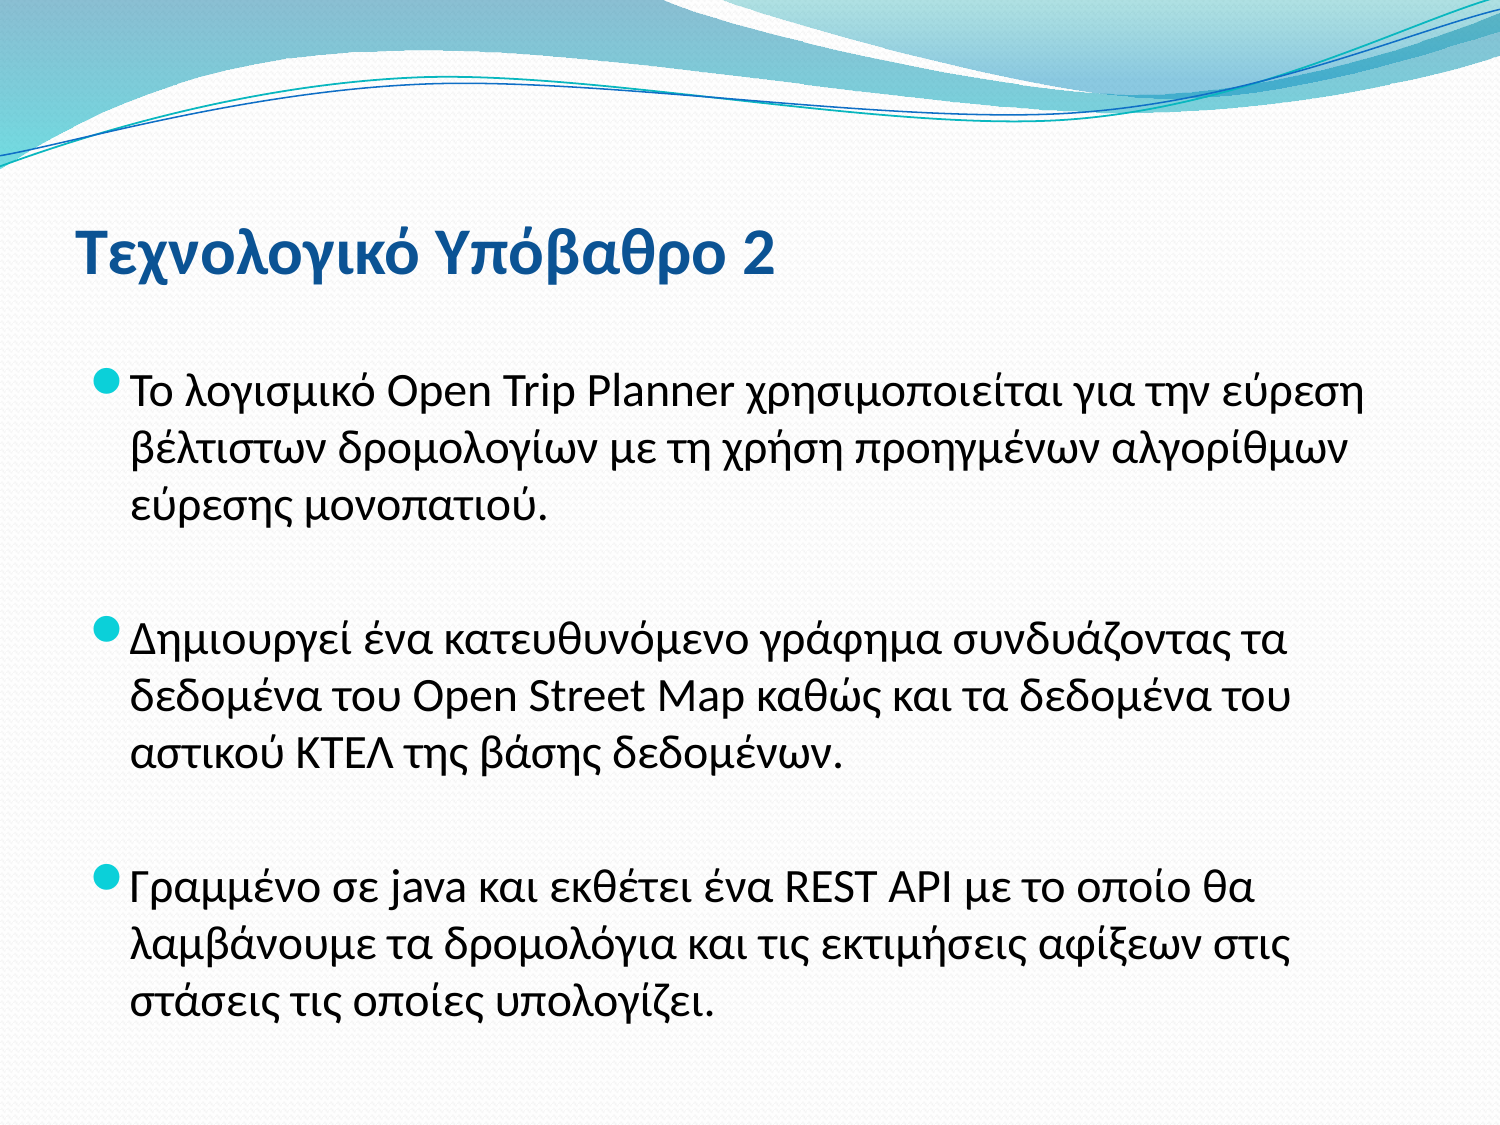

# Τεχνολογικό Υπόβαθρο 2
Το λογισμικό Open Trip Planner χρησιμοποιείται για την εύρεση βέλτιστων δρομολογίων με τη χρήση προηγμένων αλγορίθμων εύρεσης μονοπατιού.

Δημιουργεί ένα κατευθυνόμενο γράφημα συνδυάζοντας τα δεδομένα του Open Street Map καθώς και τα δεδομένα του αστικού ΚΤΕΛ της βάσης δεδομένων.

Γραμμένο σε java και εκθέτει ένα REST API με το οποίο θα λαμβάνουμε τα δρομολόγια και τις εκτιμήσεις αφίξεων στις στάσεις τις οποίες υπολογίζει.